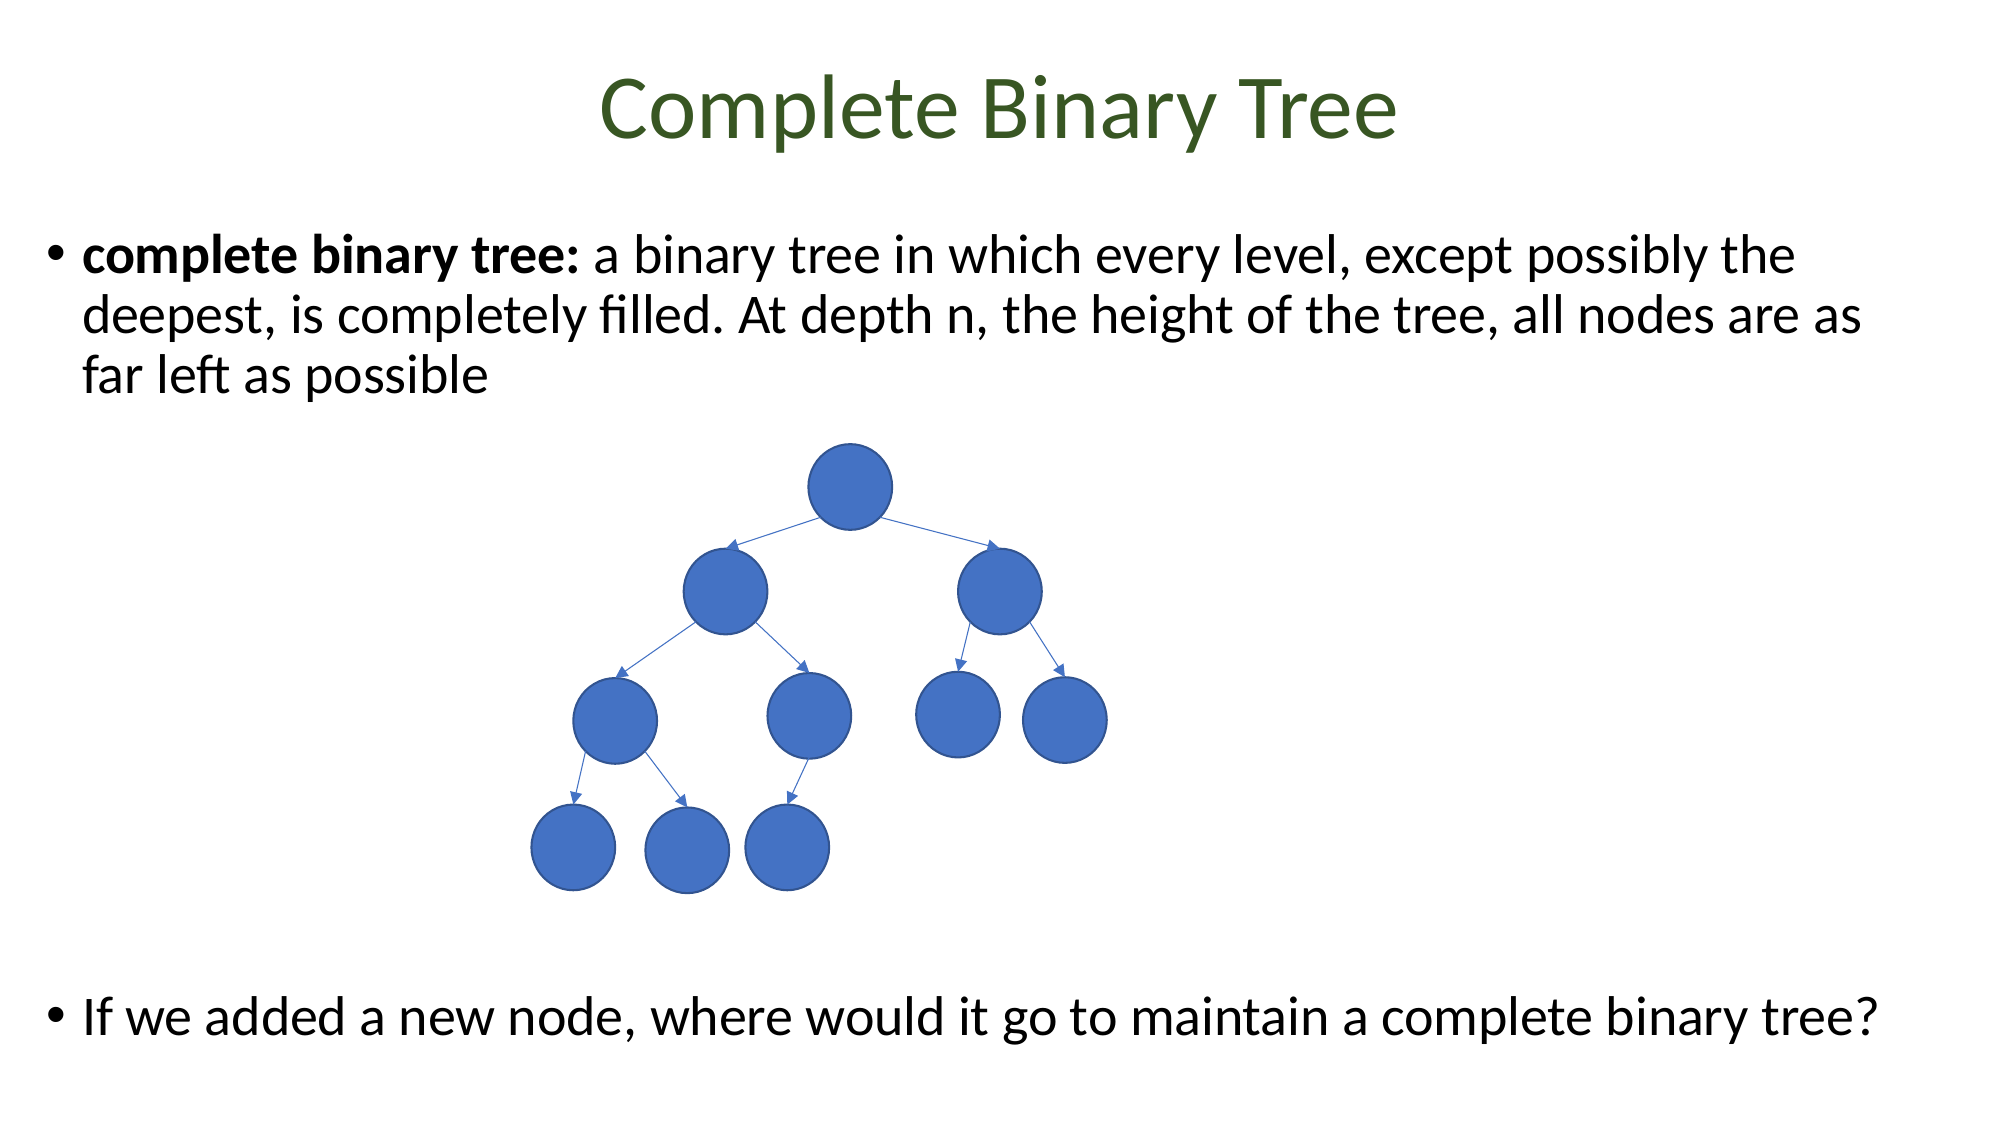

# Complete Binary Tree
complete binary tree: a binary tree in which every level, except possibly the deepest, is completely filled. At depth n, the height of the tree, all nodes are as far left as possible

If we added a new node, where would it go to maintain a complete binary tree?